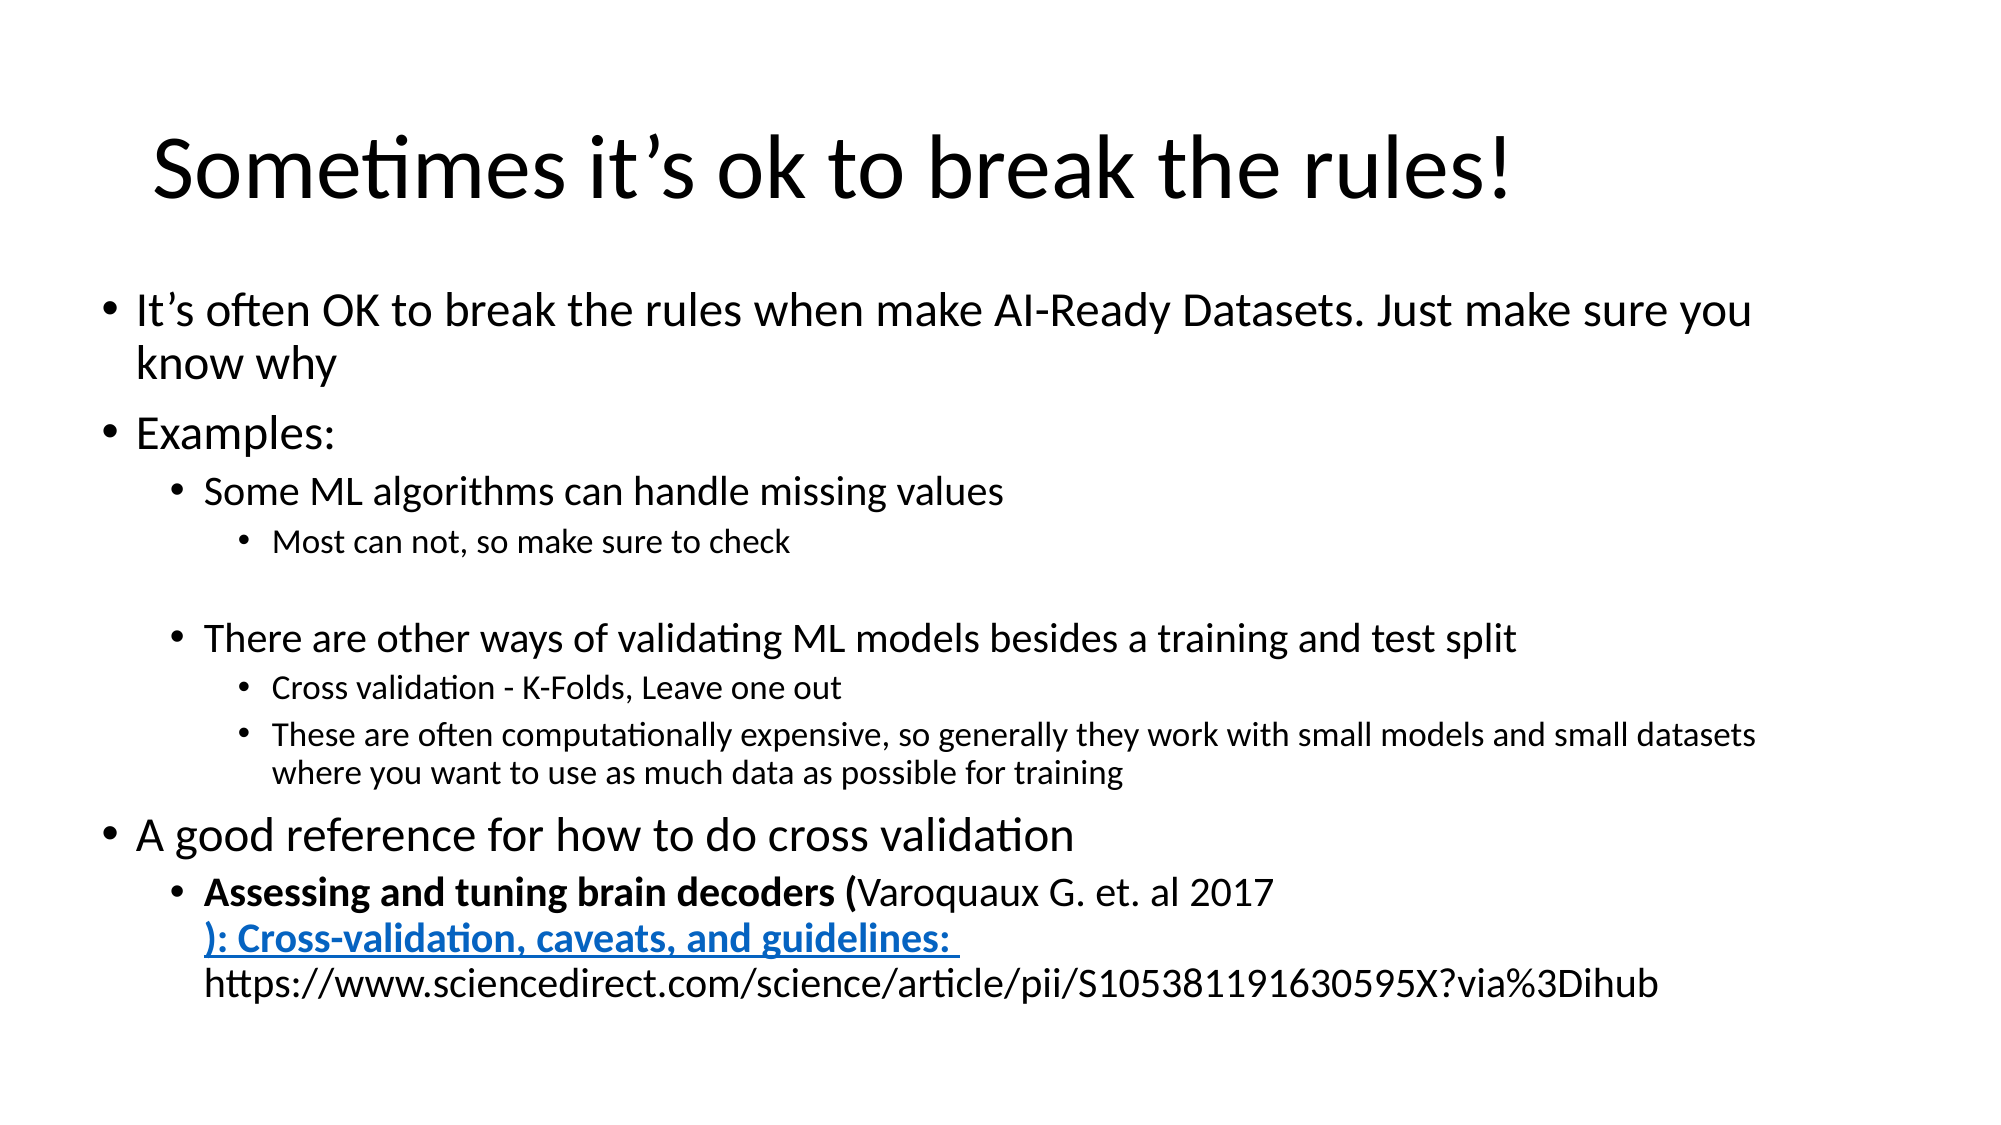

# Sometimes it’s ok to break the rules!
It’s often OK to break the rules when make AI-Ready Datasets. Just make sure you know why
Examples:
Some ML algorithms can handle missing values
Most can not, so make sure to check

There are other ways of validating ML models besides a training and test split
Cross validation - K-Folds, Leave one out
These are often computationally expensive, so generally they work with small models and small datasets where you want to use as much data as possible for training
A good reference for how to do cross validation
Assessing and tuning brain decoders (Varoquaux G. et. al 2017): Cross-validation, caveats, and guidelines: https://www.sciencedirect.com/science/article/pii/S105381191630595X?via%3Dihub